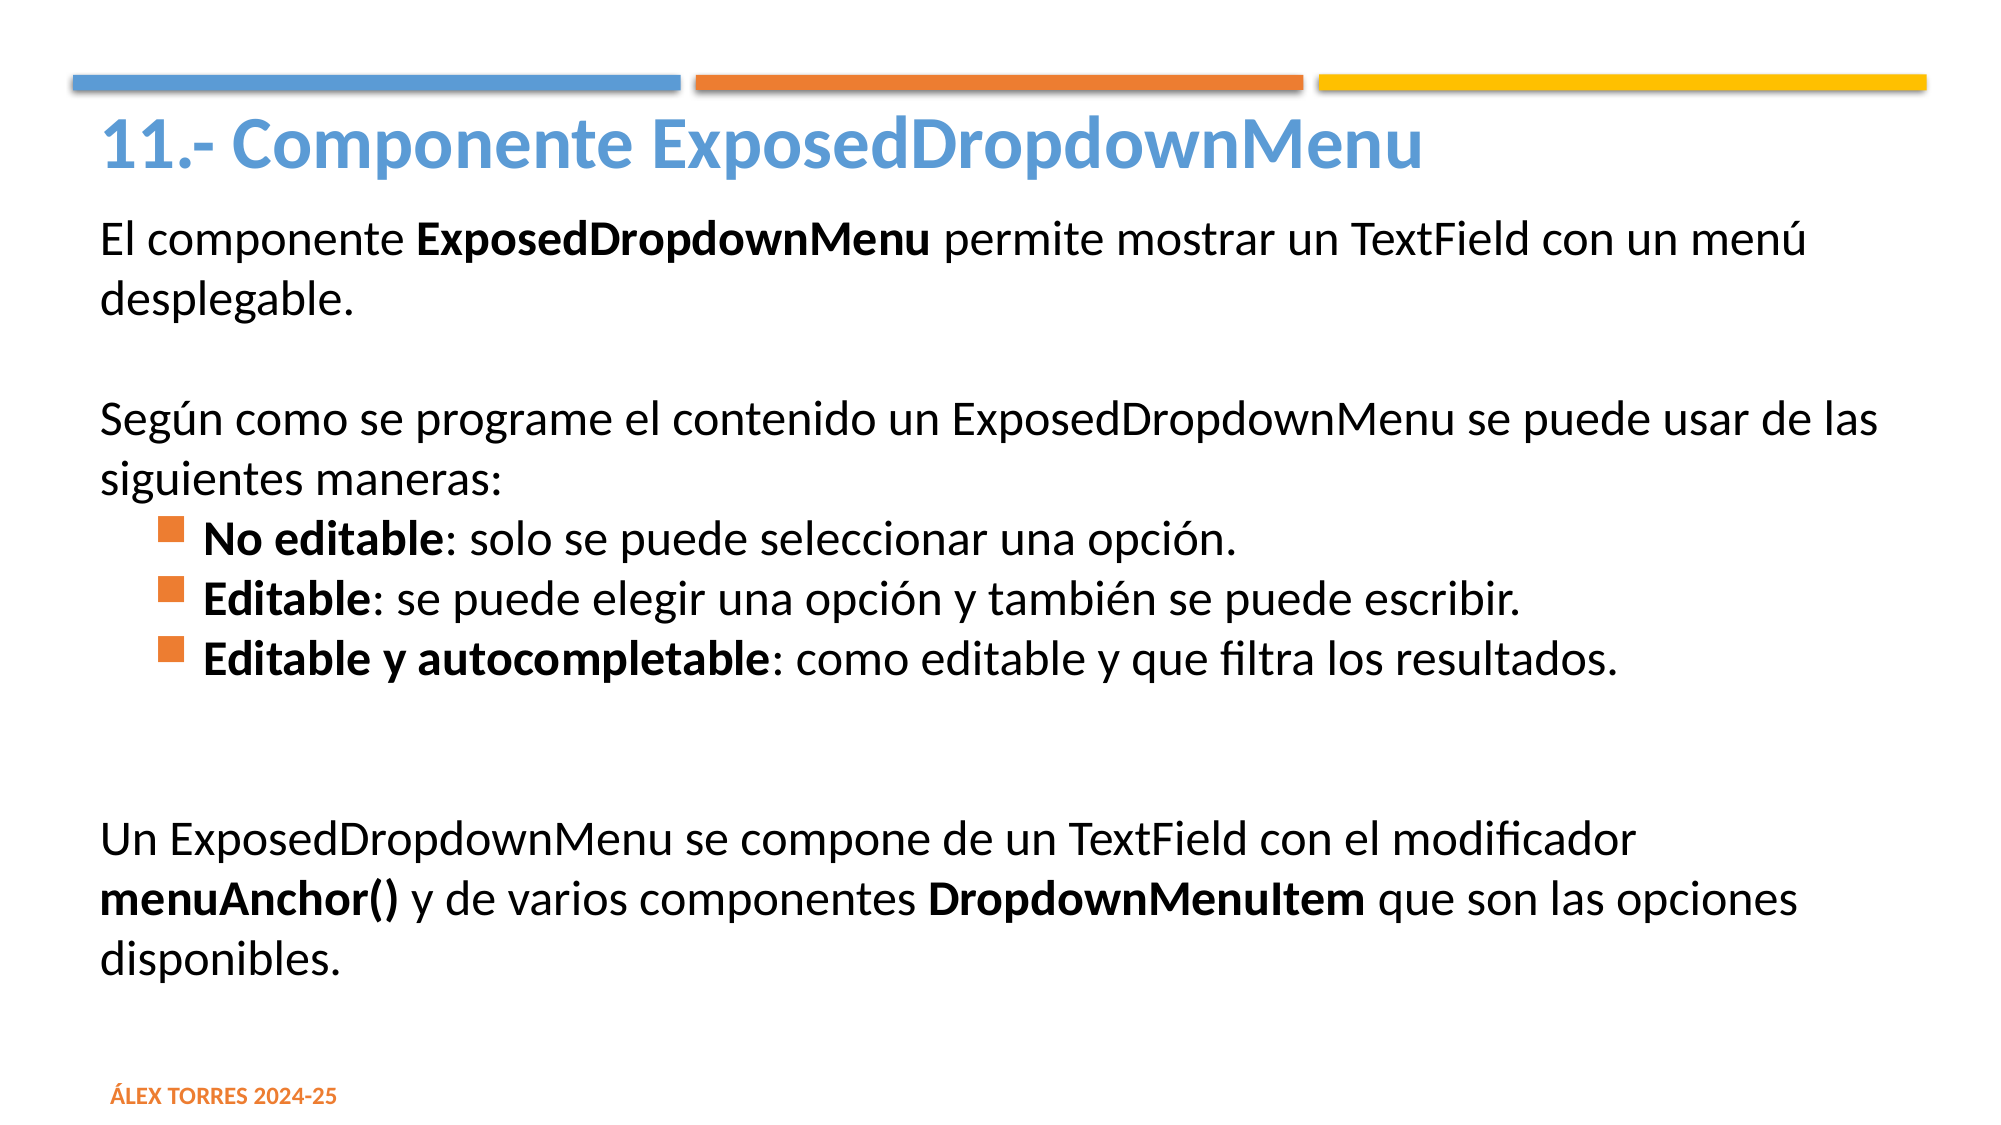

11.- Componente ExposedDropdownMenu
El componente ExposedDropdownMenu permite mostrar un TextField con un menú desplegable.

Según como se programe el contenido un ExposedDropdownMenu se puede usar de las siguientes maneras:
No editable: solo se puede seleccionar una opción.
Editable: se puede elegir una opción y también se puede escribir.
Editable y autocompletable: como editable y que filtra los resultados.

Un ExposedDropdownMenu se compone de un TextField con el modificador menuAnchor() y de varios componentes DropdownMenuItem que son las opciones disponibles.